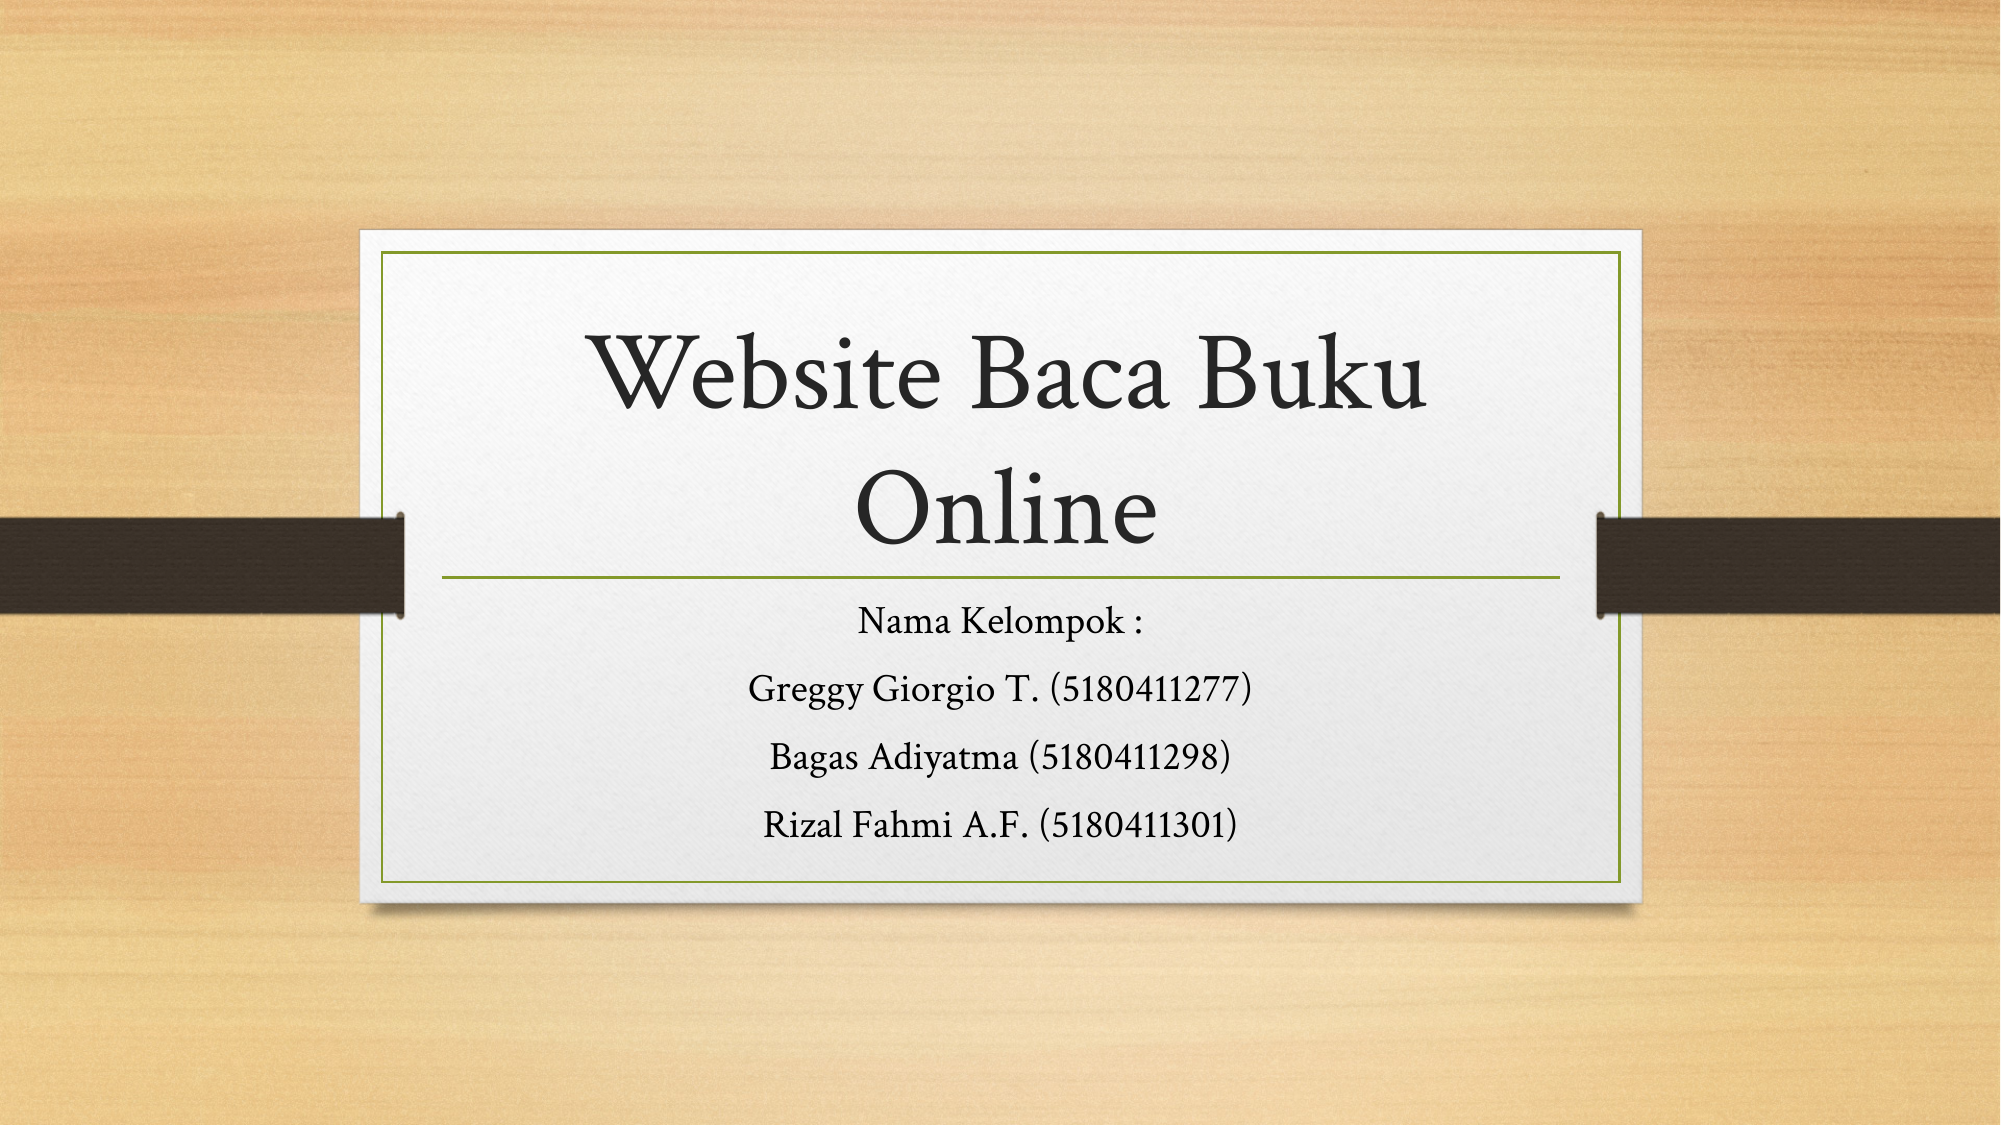

# Website Baca Buku Online
Nama Kelompok :
Greggy Giorgio T. (5180411277)
Bagas Adiyatma (5180411298)
Rizal Fahmi A.F. (5180411301)